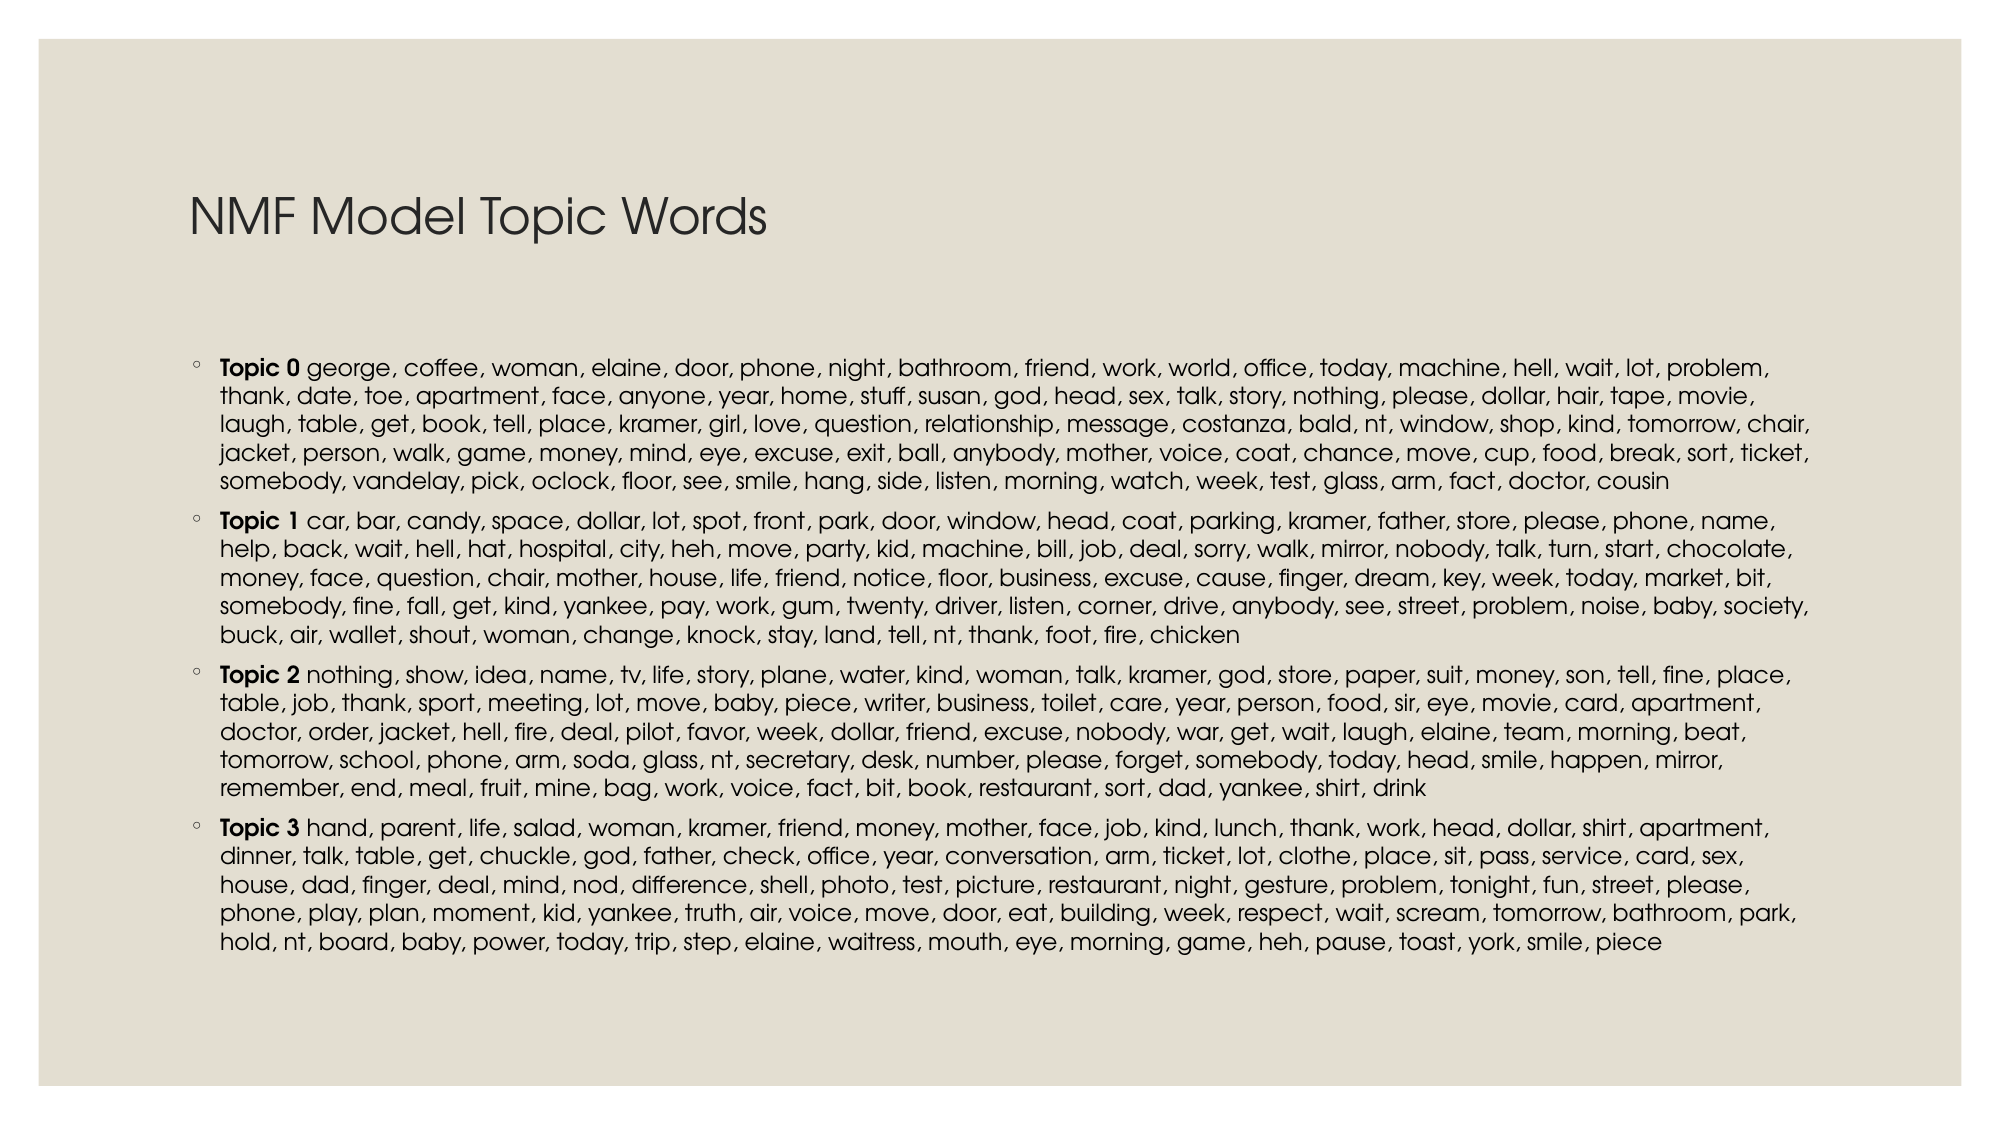

# NMF Model Topic Words
Topic 0 george, coffee, woman, elaine, door, phone, night, bathroom, friend, work, world, office, today, machine, hell, wait, lot, problem, thank, date, toe, apartment, face, anyone, year, home, stuff, susan, god, head, sex, talk, story, nothing, please, dollar, hair, tape, movie, laugh, table, get, book, tell, place, kramer, girl, love, question, relationship, message, costanza, bald, nt, window, shop, kind, tomorrow, chair, jacket, person, walk, game, money, mind, eye, excuse, exit, ball, anybody, mother, voice, coat, chance, move, cup, food, break, sort, ticket, somebody, vandelay, pick, oclock, floor, see, smile, hang, side, listen, morning, watch, week, test, glass, arm, fact, doctor, cousin
Topic 1 car, bar, candy, space, dollar, lot, spot, front, park, door, window, head, coat, parking, kramer, father, store, please, phone, name, help, back, wait, hell, hat, hospital, city, heh, move, party, kid, machine, bill, job, deal, sorry, walk, mirror, nobody, talk, turn, start, chocolate, money, face, question, chair, mother, house, life, friend, notice, floor, business, excuse, cause, finger, dream, key, week, today, market, bit, somebody, fine, fall, get, kind, yankee, pay, work, gum, twenty, driver, listen, corner, drive, anybody, see, street, problem, noise, baby, society, buck, air, wallet, shout, woman, change, knock, stay, land, tell, nt, thank, foot, fire, chicken
Topic 2 nothing, show, idea, name, tv, life, story, plane, water, kind, woman, talk, kramer, god, store, paper, suit, money, son, tell, fine, place, table, job, thank, sport, meeting, lot, move, baby, piece, writer, business, toilet, care, year, person, food, sir, eye, movie, card, apartment, doctor, order, jacket, hell, fire, deal, pilot, favor, week, dollar, friend, excuse, nobody, war, get, wait, laugh, elaine, team, morning, beat, tomorrow, school, phone, arm, soda, glass, nt, secretary, desk, number, please, forget, somebody, today, head, smile, happen, mirror, remember, end, meal, fruit, mine, bag, work, voice, fact, bit, book, restaurant, sort, dad, yankee, shirt, drink
Topic 3 hand, parent, life, salad, woman, kramer, friend, money, mother, face, job, kind, lunch, thank, work, head, dollar, shirt, apartment, dinner, talk, table, get, chuckle, god, father, check, office, year, conversation, arm, ticket, lot, clothe, place, sit, pass, service, card, sex, house, dad, finger, deal, mind, nod, difference, shell, photo, test, picture, restaurant, night, gesture, problem, tonight, fun, street, please, phone, play, plan, moment, kid, yankee, truth, air, voice, move, door, eat, building, week, respect, wait, scream, tomorrow, bathroom, park, hold, nt, board, baby, power, today, trip, step, elaine, waitress, mouth, eye, morning, game, heh, pause, toast, york, smile, piece